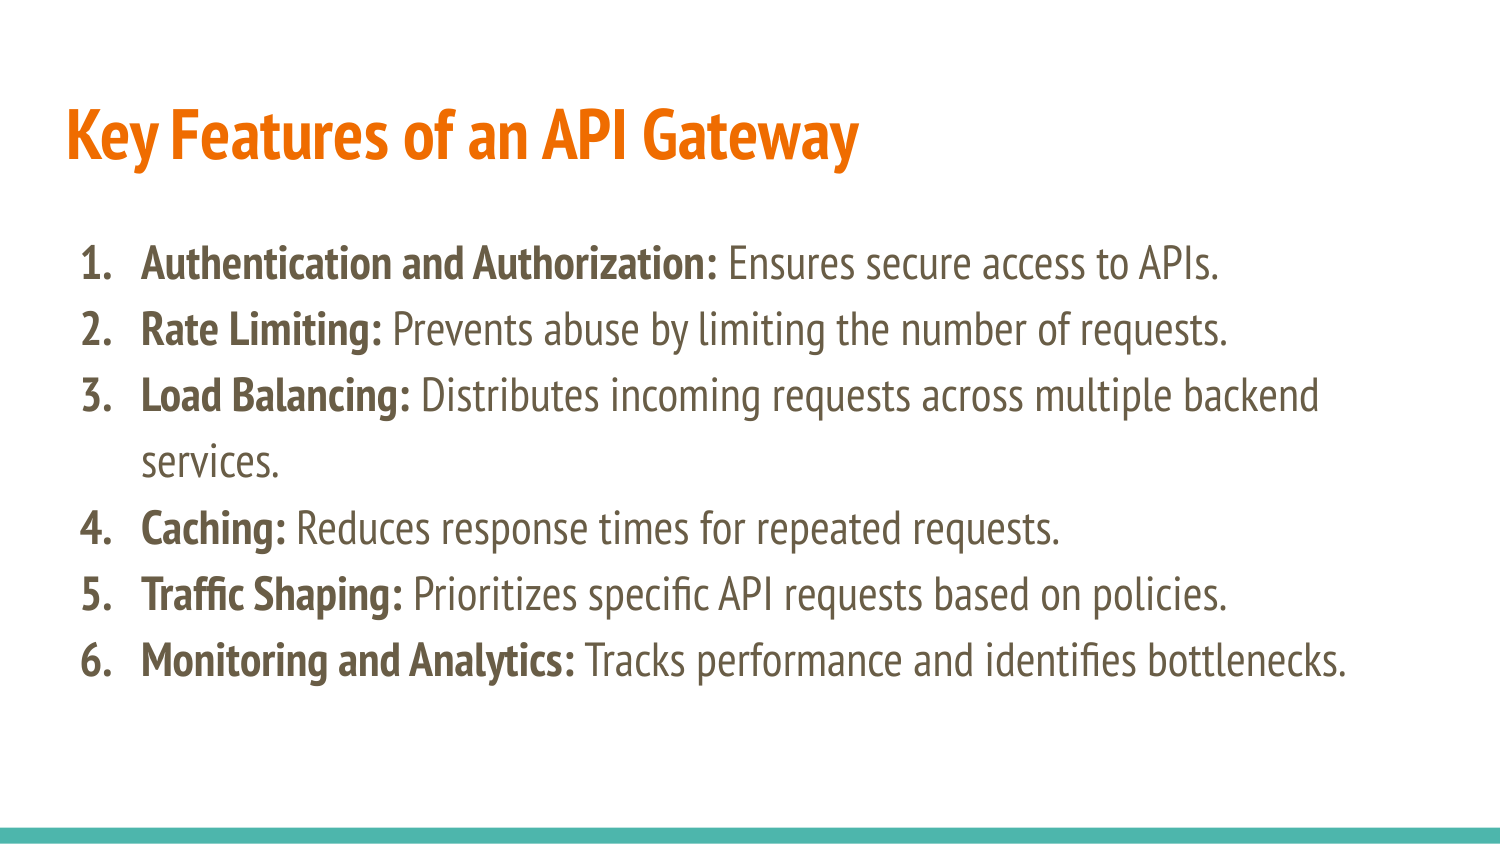

# Key Features of an API Gateway
Authentication and Authorization: Ensures secure access to APIs.
Rate Limiting: Prevents abuse by limiting the number of requests.
Load Balancing: Distributes incoming requests across multiple backend services.
Caching: Reduces response times for repeated requests.
Traffic Shaping: Prioritizes specific API requests based on policies.
Monitoring and Analytics: Tracks performance and identifies bottlenecks.